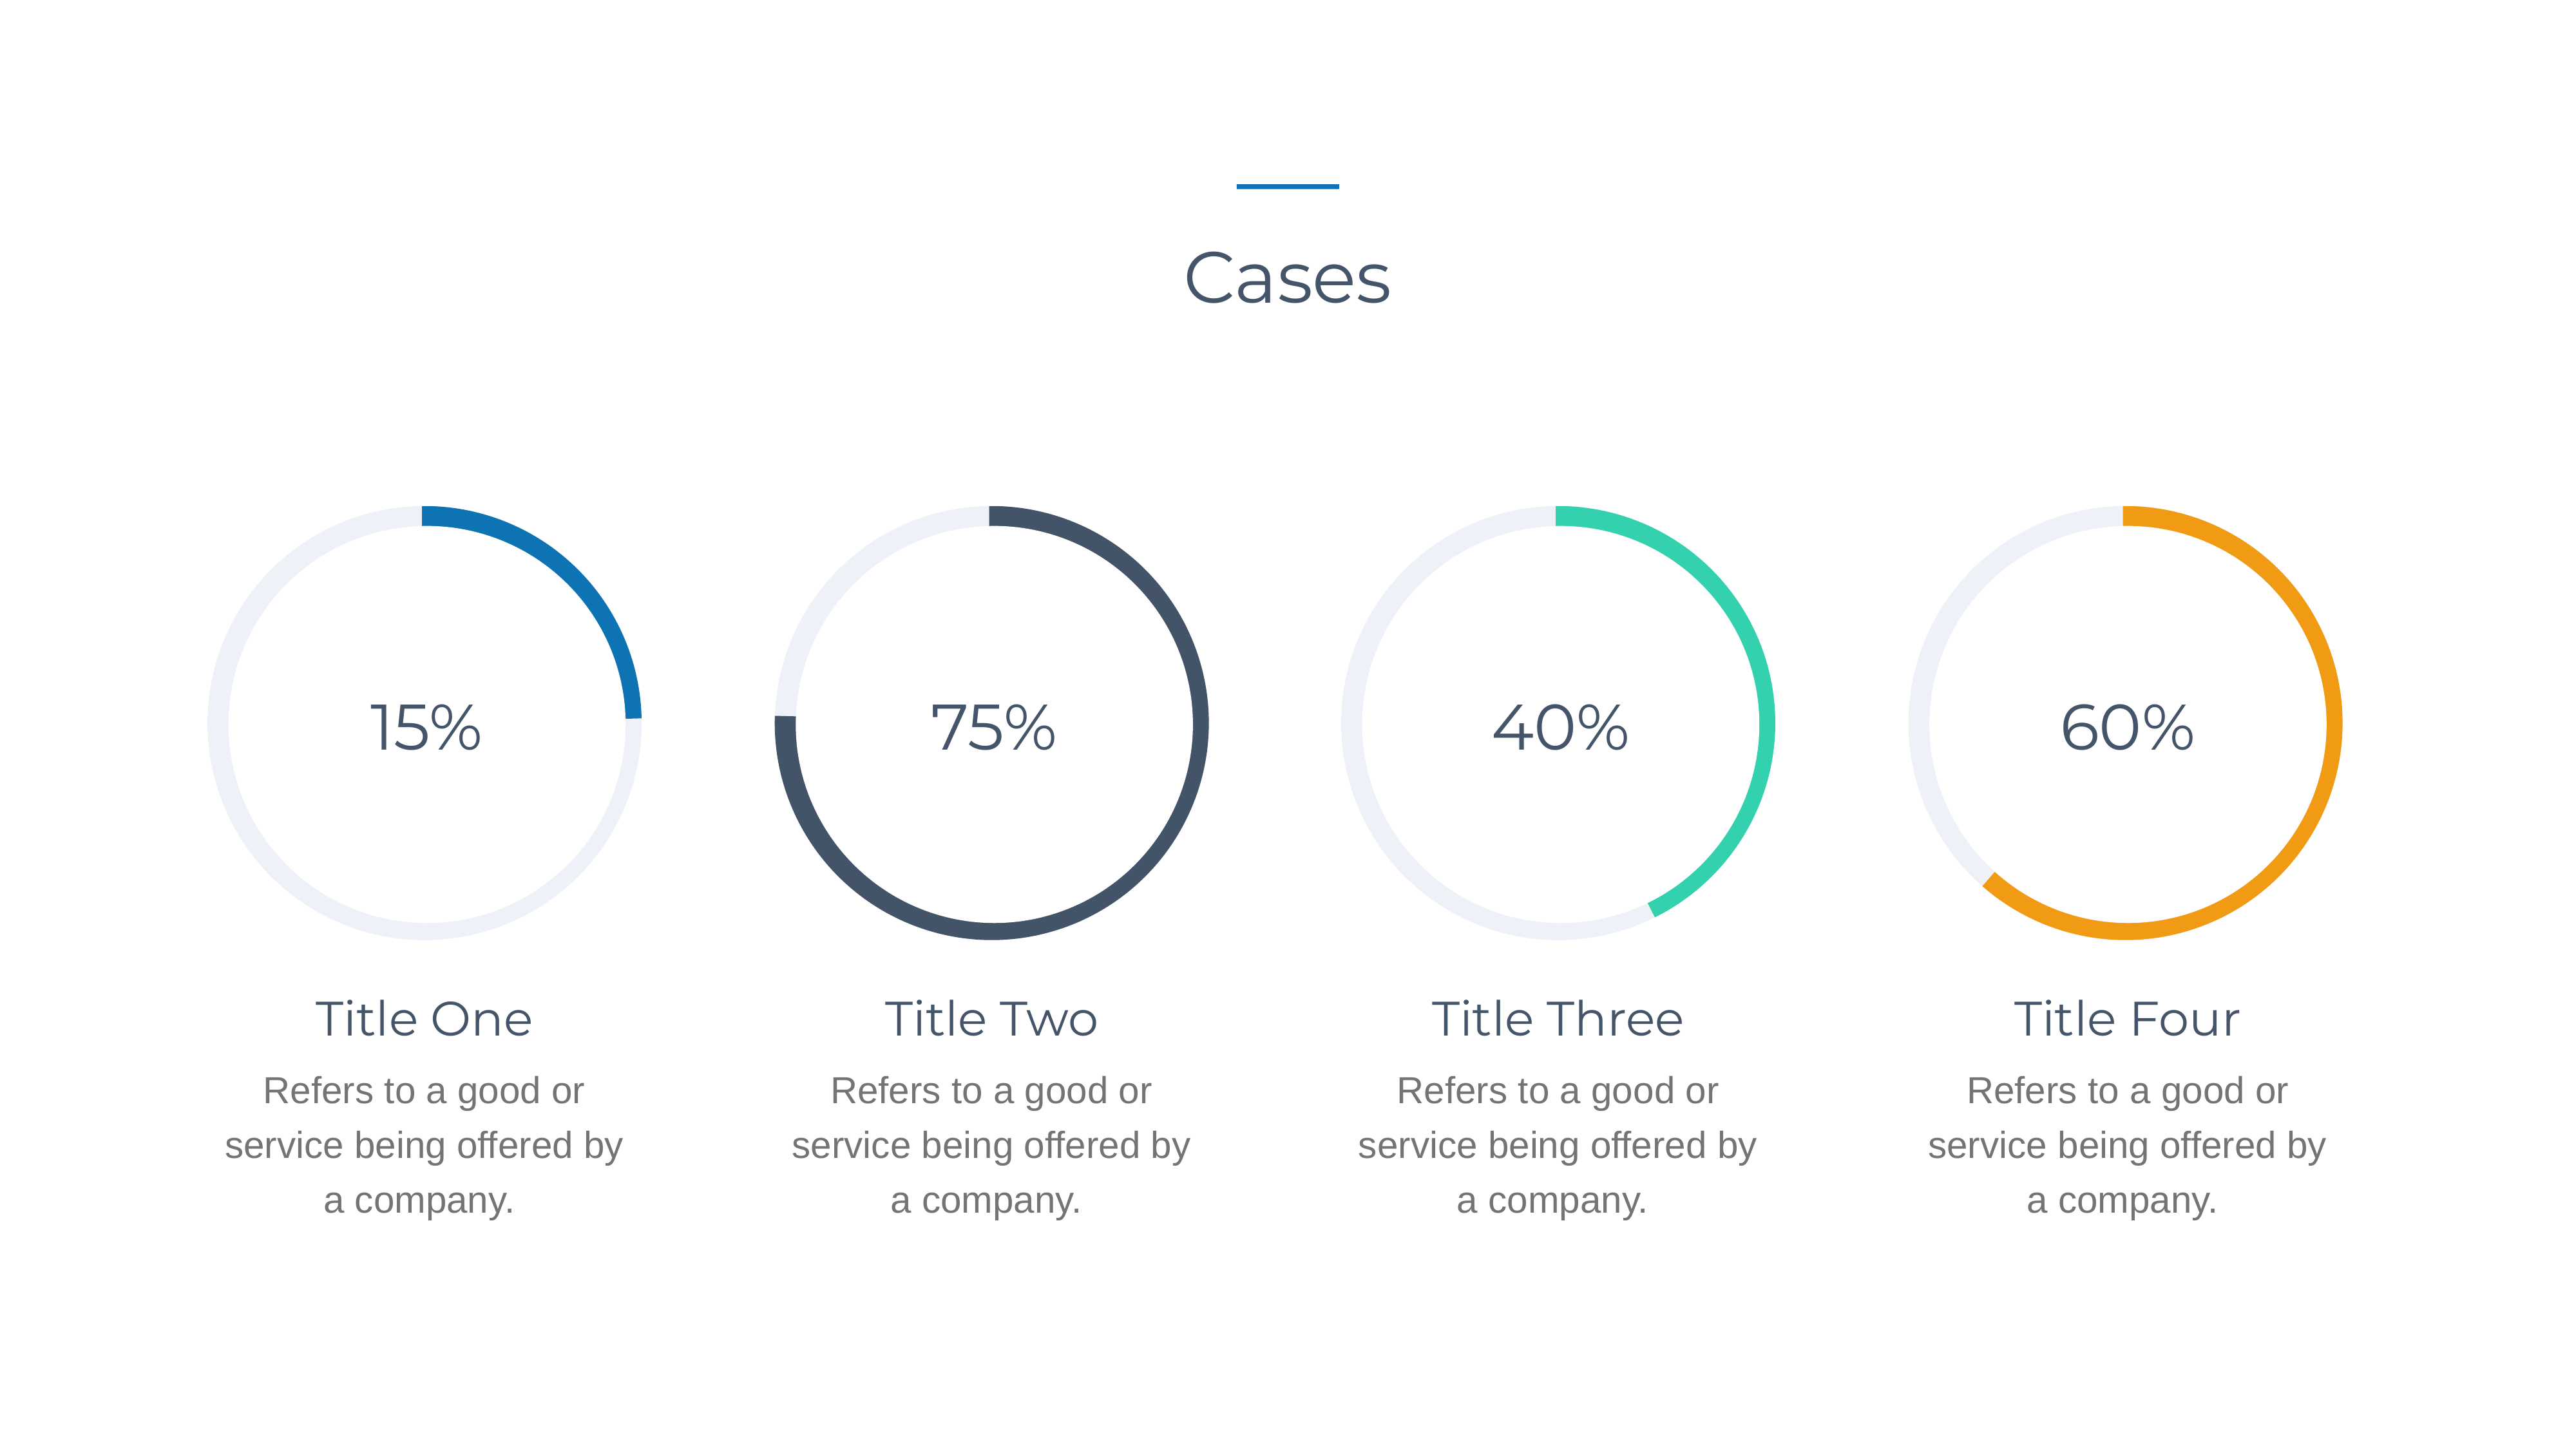

Cases

15%
75%
40%
60%
Title One
Refers to a good or service being offered by a company.
Title Two
Refers to a good or service being offered by a company.
Title Three
Refers to a good or service being offered by a company.
Title Four
Refers to a good or service being offered by a company.